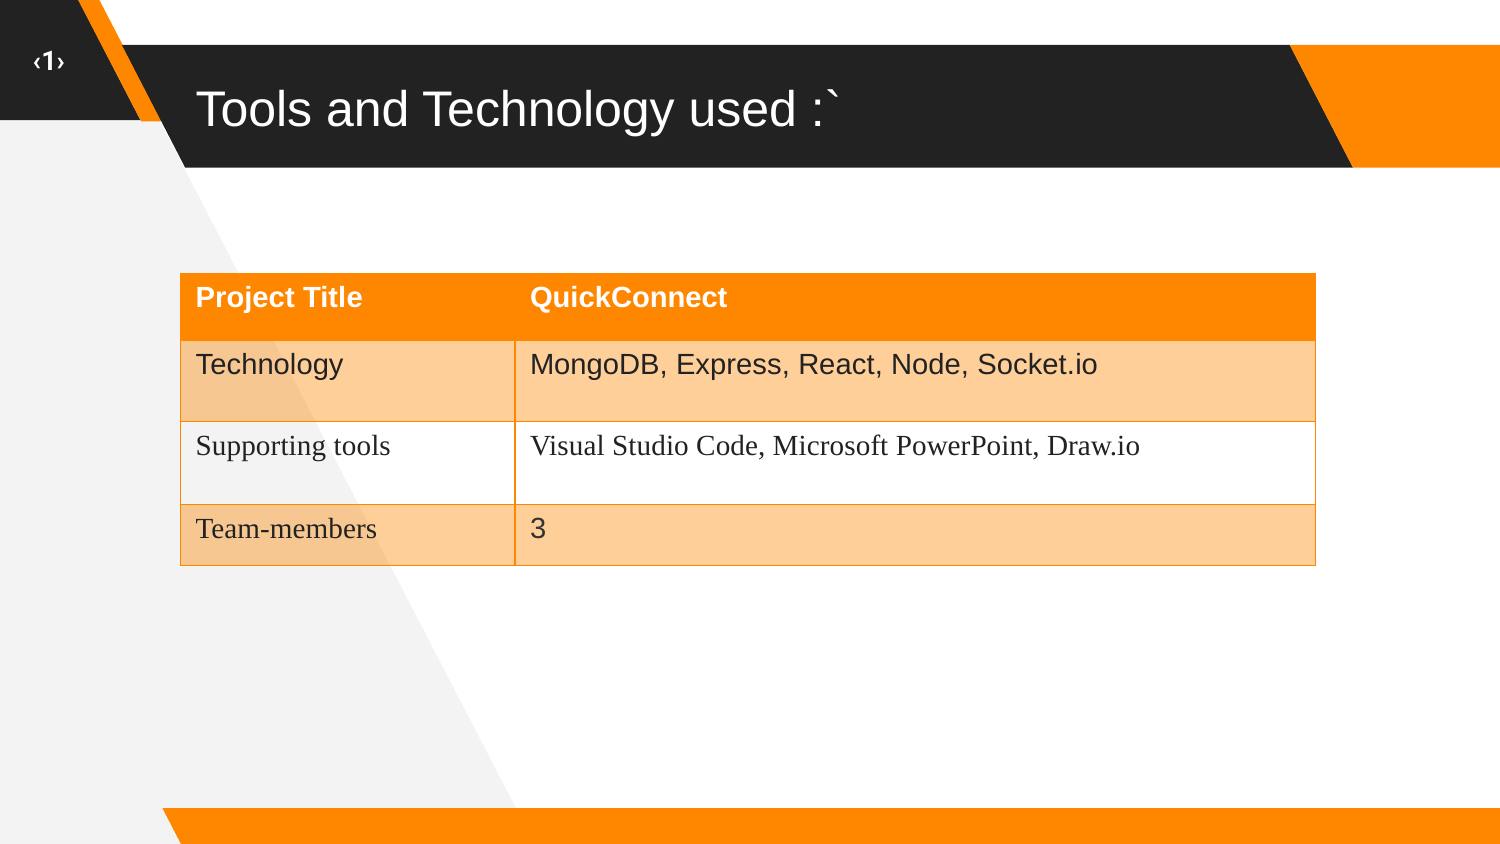

‹1›
# Tools and Technology used :`
| Project Title | QuickConnect |
| --- | --- |
| Technology | MongoDB, Express, React, Node, Socket.io |
| Supporting tools | Visual Studio Code, Microsoft PowerPoint, Draw.io |
| Team-members | 3 |